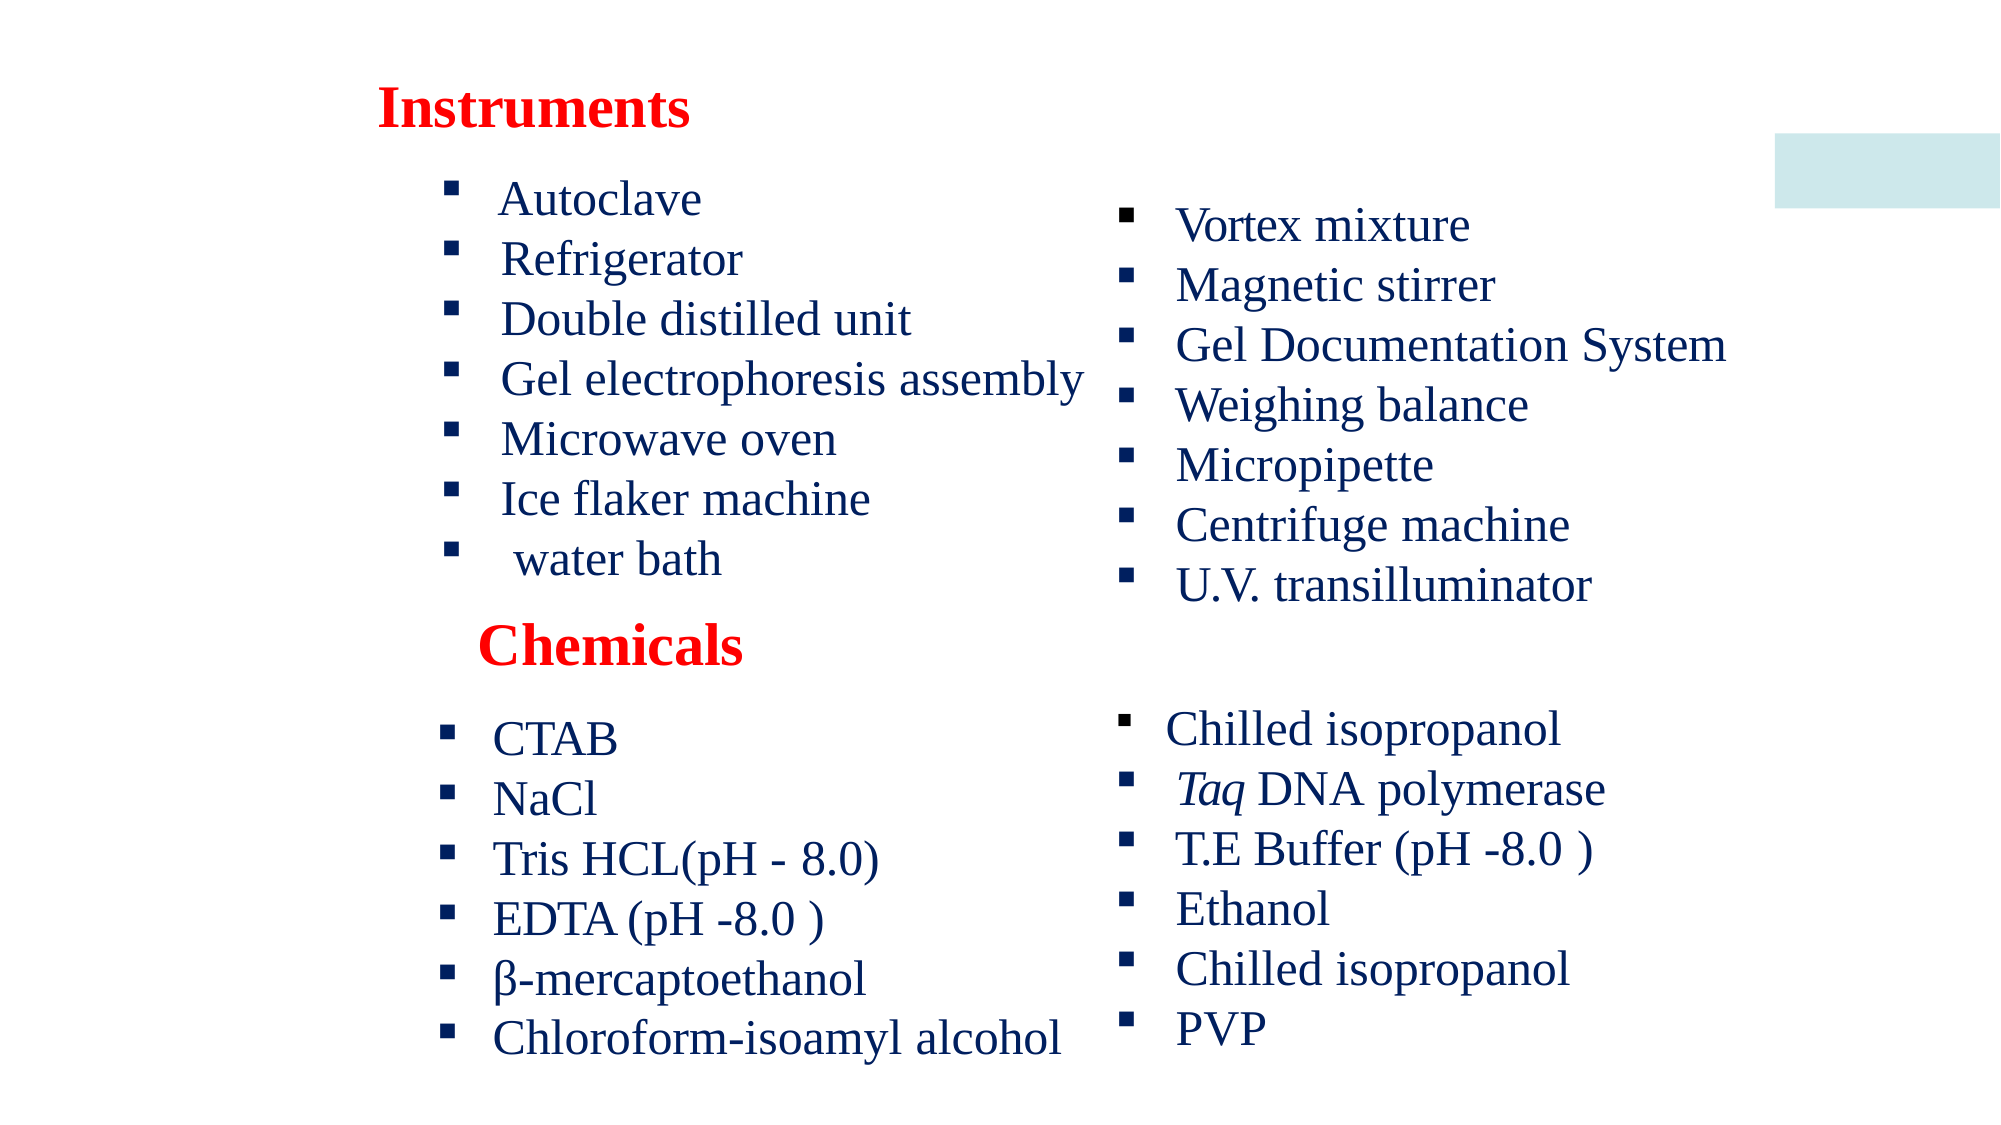

# Instruments
Autoclave
Refrigerator
Double distilled unit
Gel electrophoresis assembly
Microwave oven
Ice flaker machine
 water bath
Chemicals
Vortex mixture
Magnetic stirrer
Gel Documentation System
Weighing balance
Micropipette
Centrifuge machine
U.V. transilluminator

Chilled isopropanol
Taq DNA polymerase
T.E Buffer (pH -8.0 )
Ethanol
Chilled isopropanol
PVP
| CTAB |
| --- |
| NaCl |
| Tris HCL(pH - 8.0) |
| EDTA (pH -8.0 ) |
| β-mercaptoethanol |
| Chloroform-isoamyl alcohol |